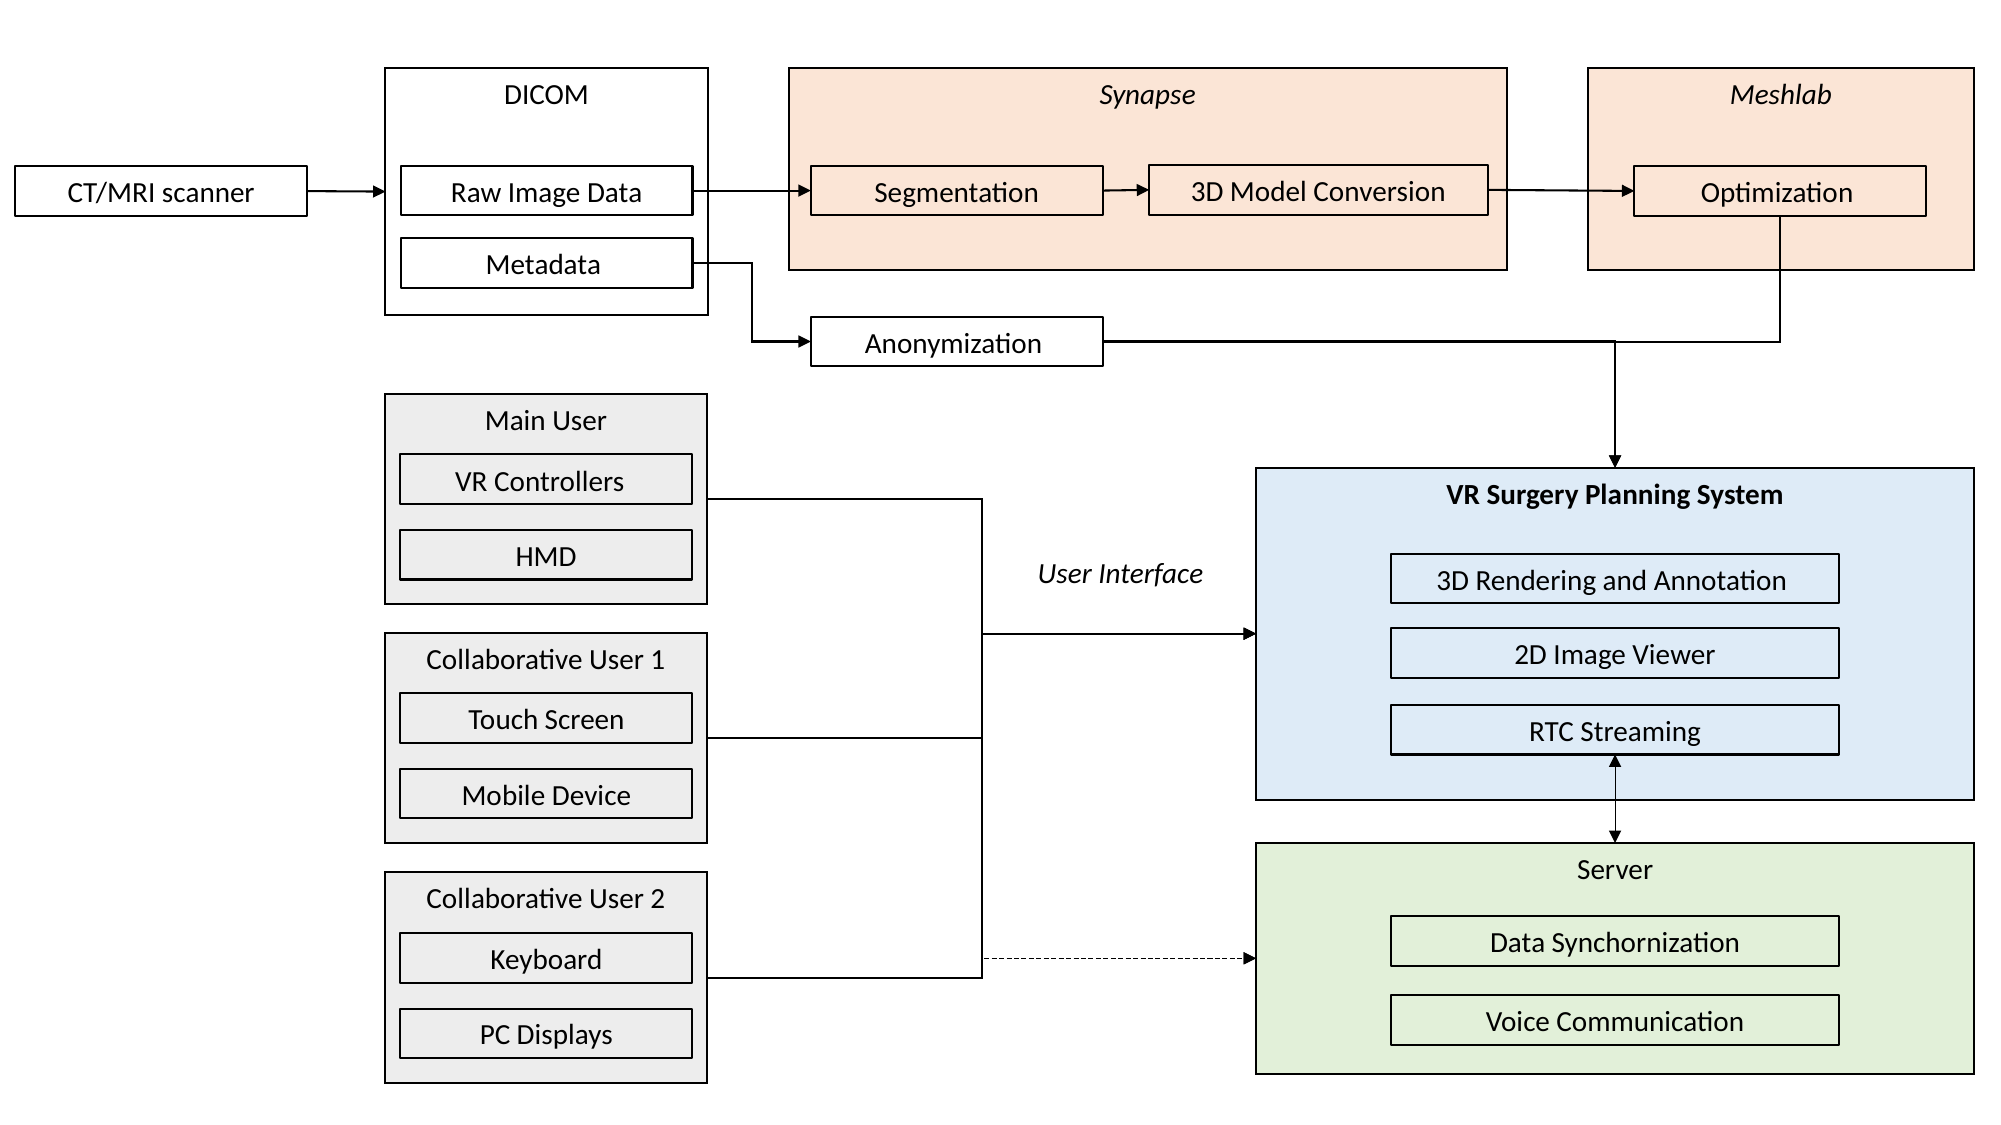

DICOM
Synapse
Meshlab
3D Model Conversion
Raw Image Data
Segmentation
Optimization
Mesh optimization
CT/MRI scanner
Metadata
Anonymization
Main User
VR Controllers
VR Surgery Planning System
HMD
User Interface
3D Rendering and Annotation
2D Image Viewer
Collaborative User 1
Touch Screen
Mobile Device
RTC Streaming
Server
Collaborative User 2
Keyboard
PC Displays
Data Synchornization
Voice Communication